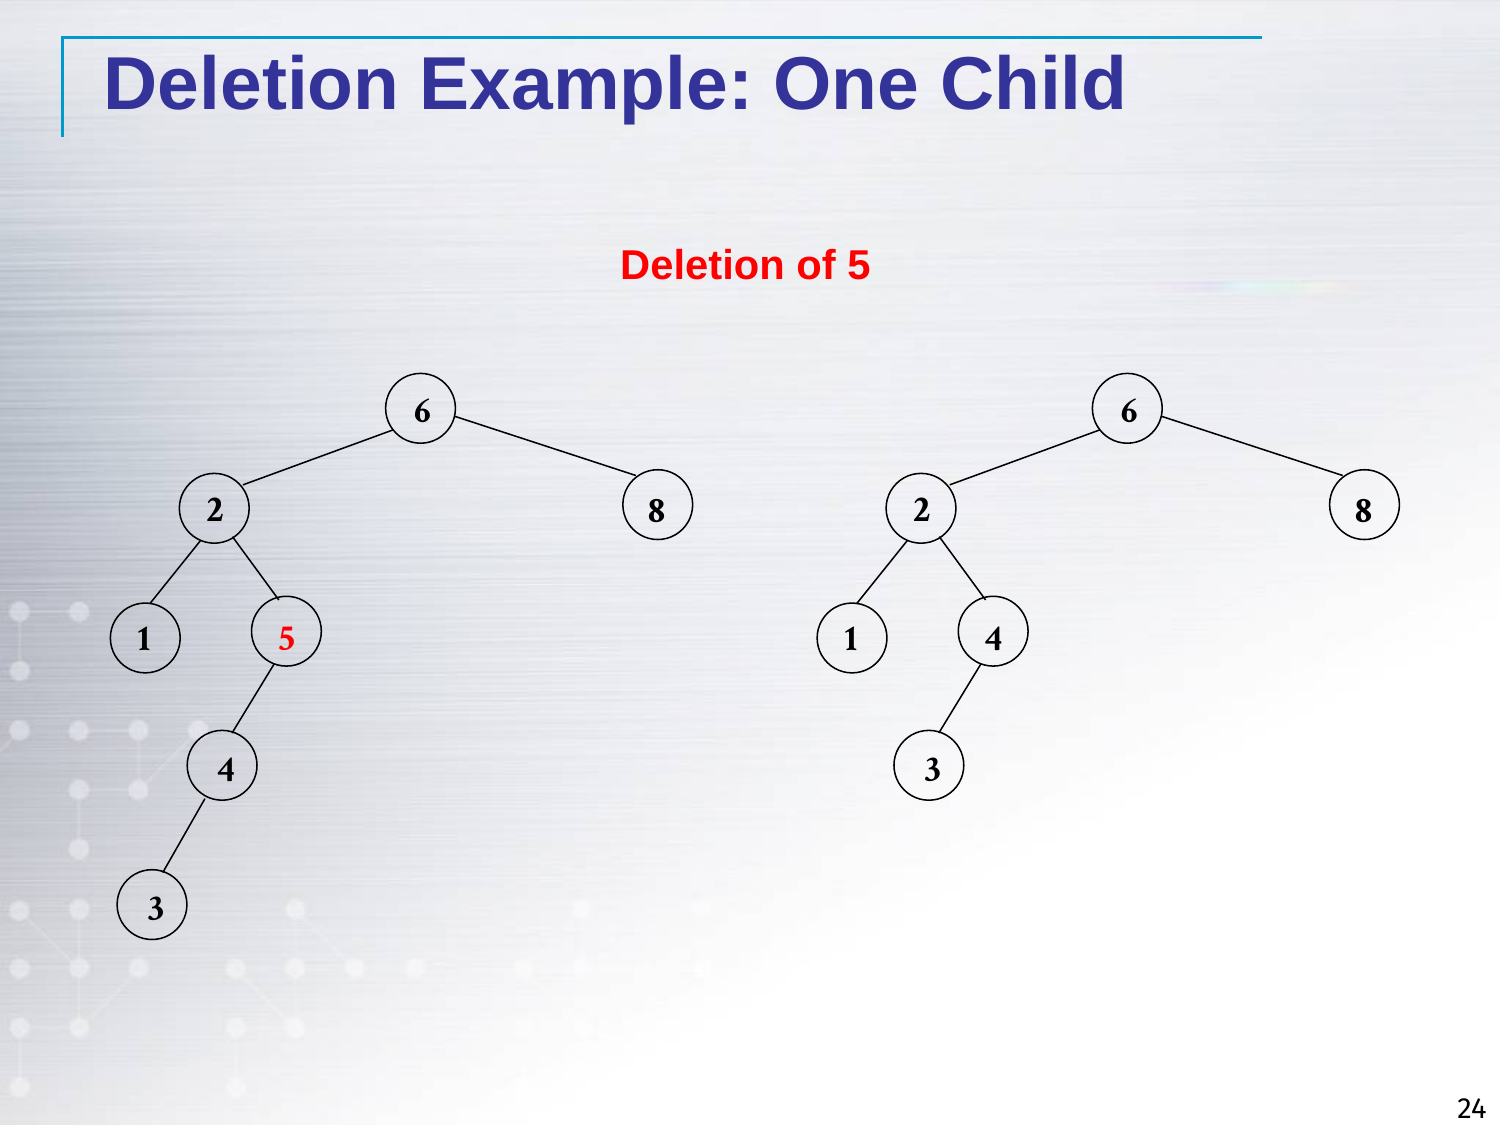

Deletion Example: One Child
Deletion of 5

6

8

2

5

1

4

3

6

8

2

4

1

3
24